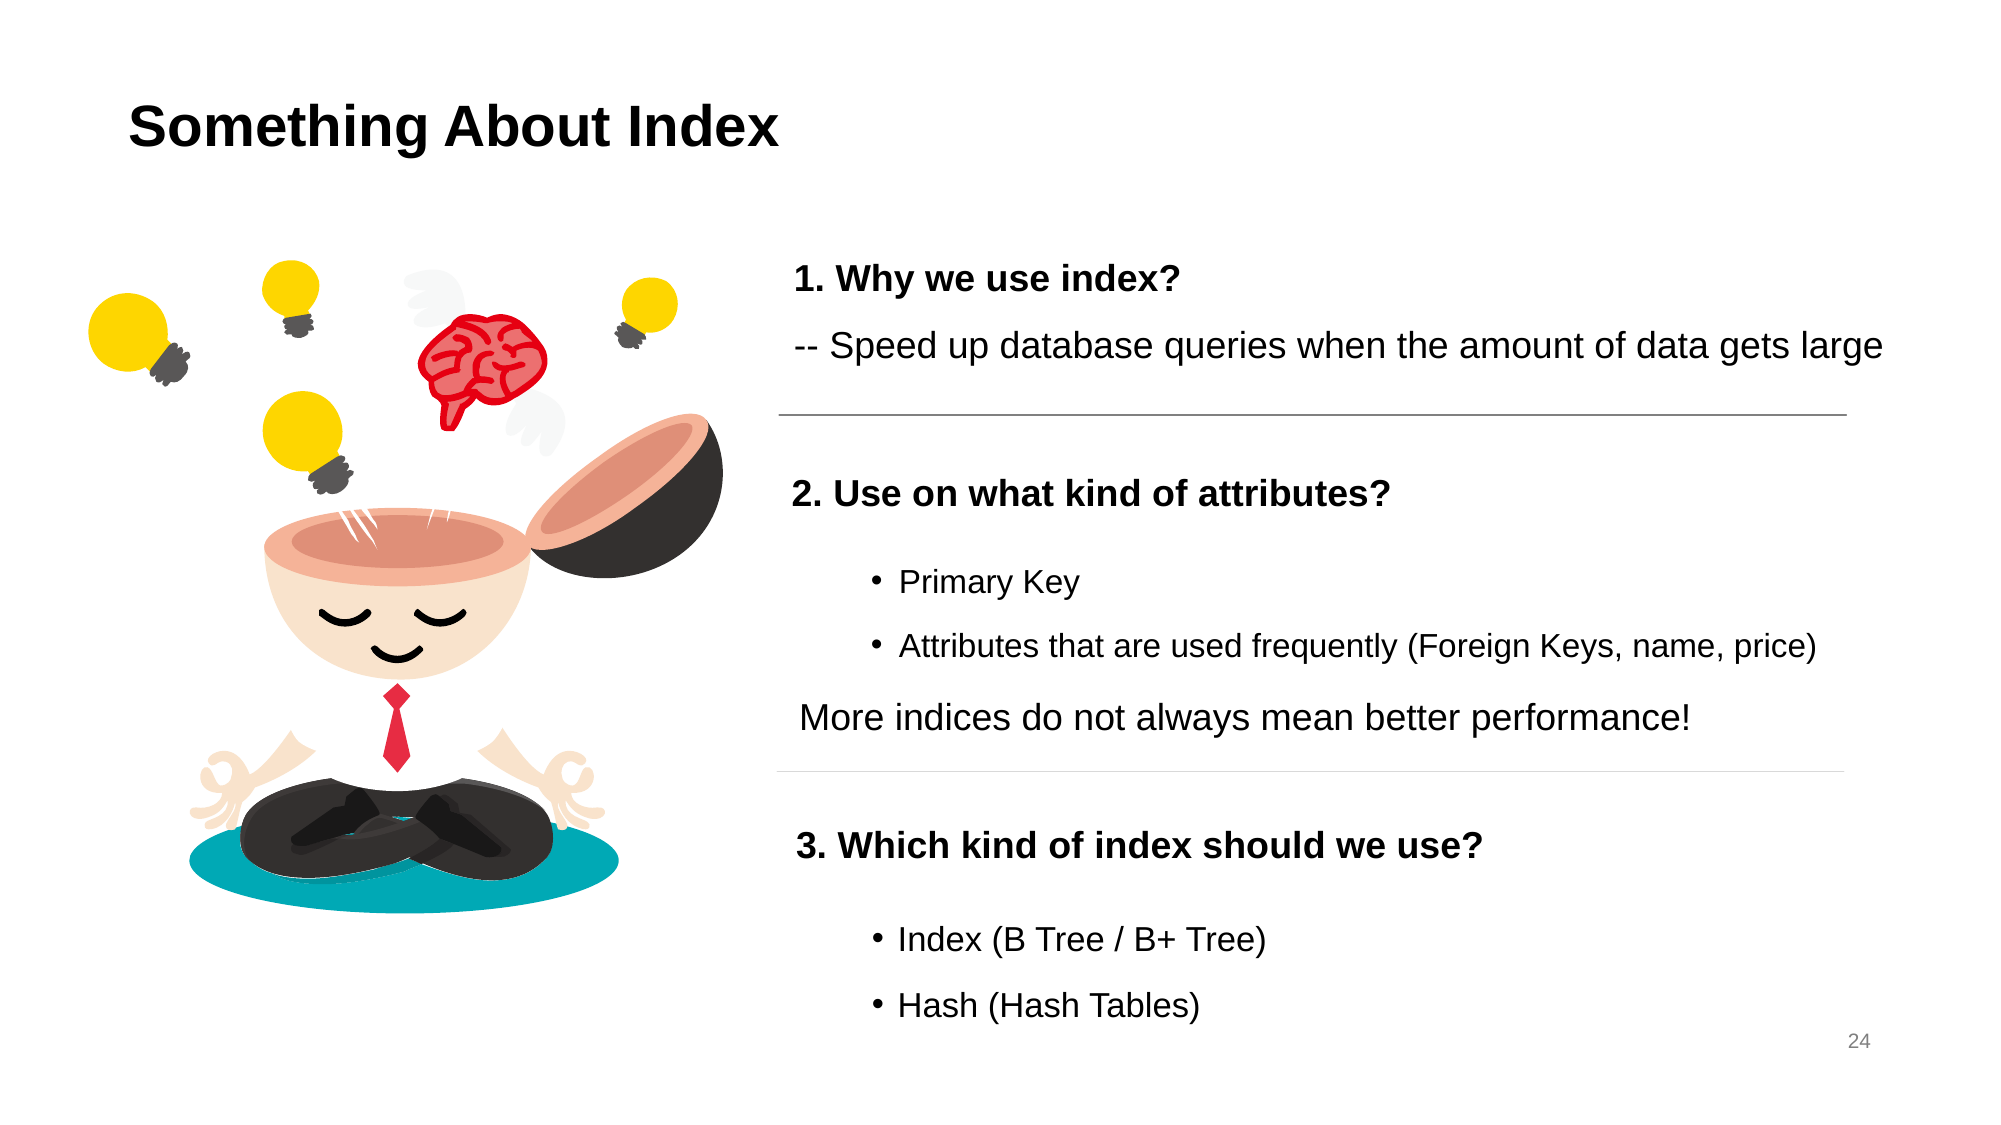

# Something About Index
1. Why we use index?
-- Speed up database queries when the amount of data gets large

2. Use on what kind of attributes?
Primary Key
Attributes that are used frequently (Foreign Keys, name, price)

3. Which kind of index should we use?
Index (B Tree / B+ Tree)
Hash (Hash Tables)
More indices do not always mean better performance!

24